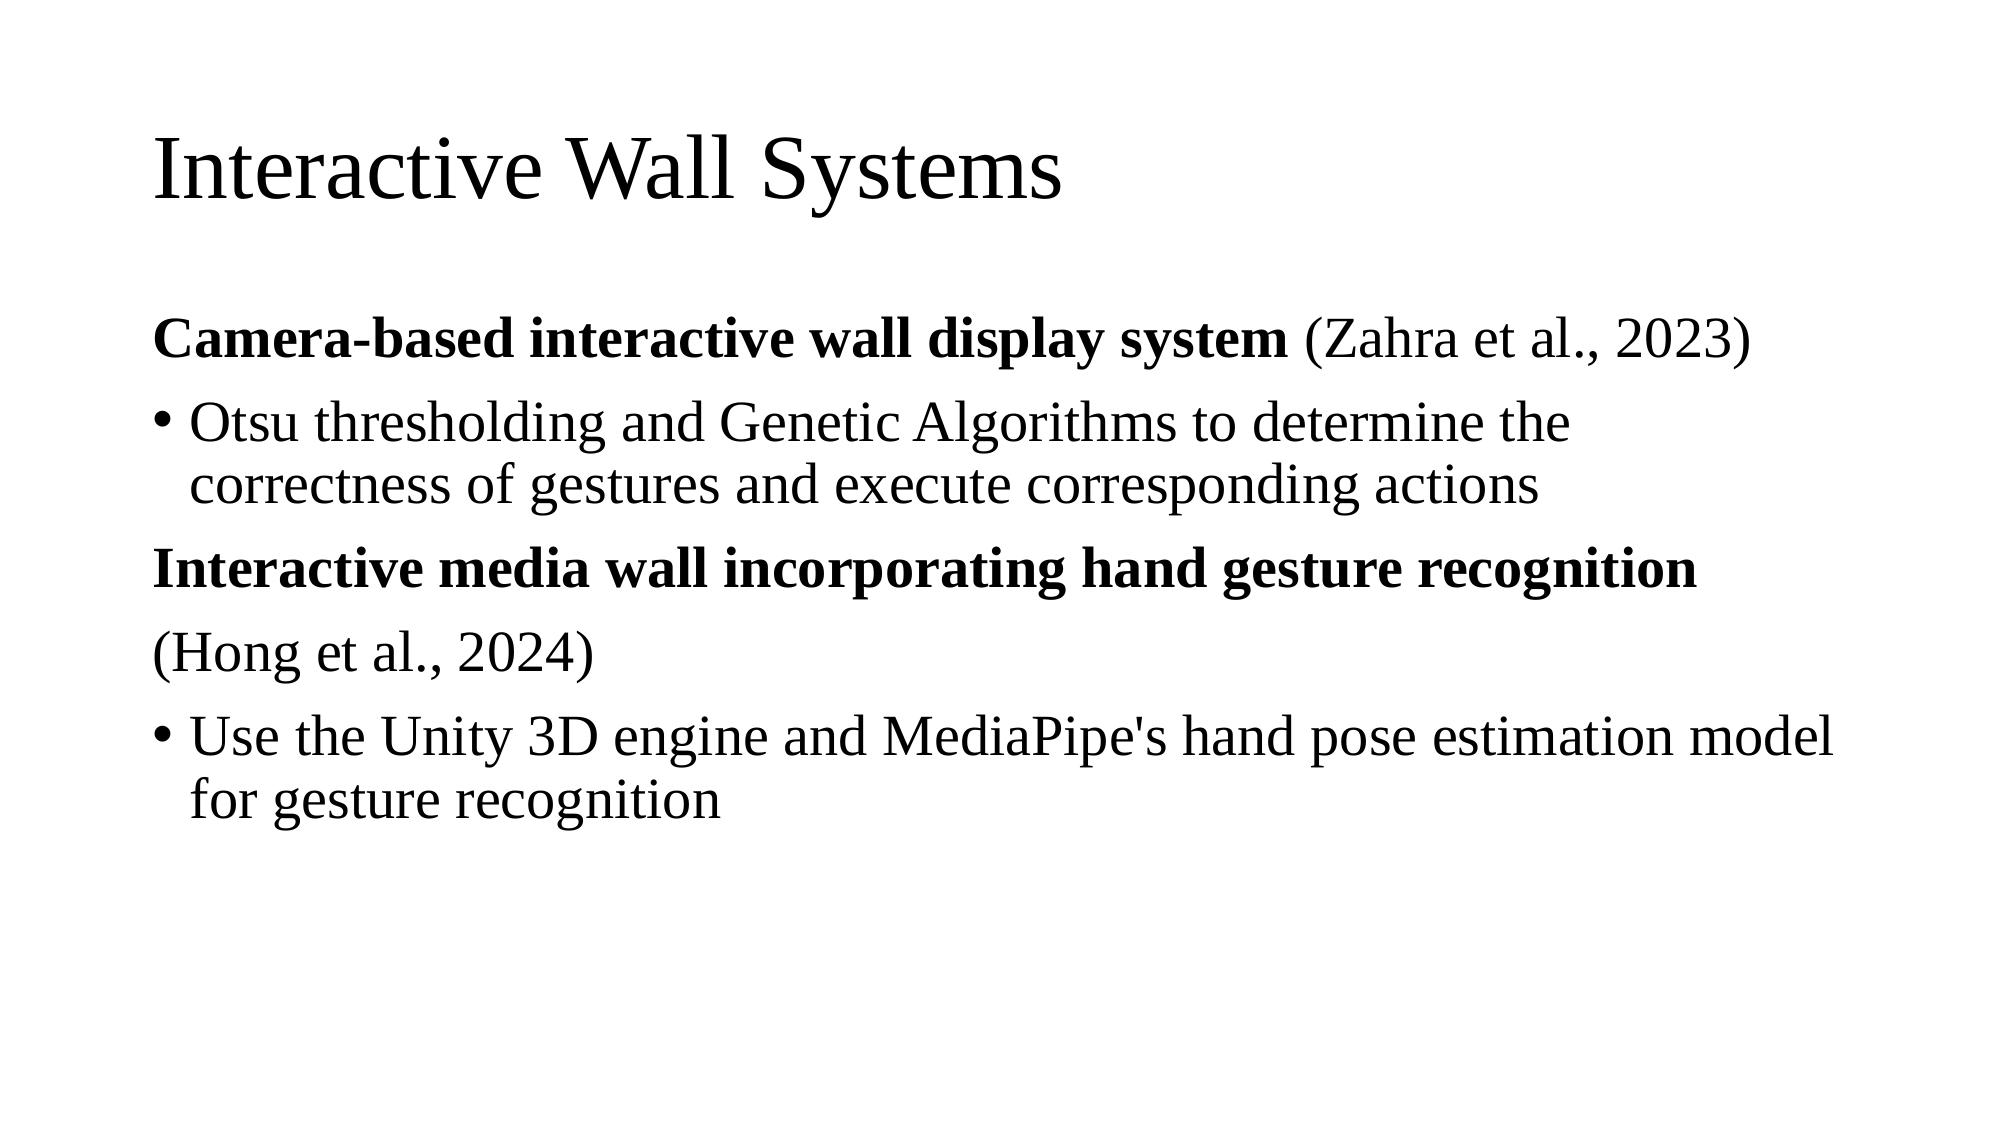

# Interactive Wall Systems
Camera-based interactive wall display system (Zahra et al., 2023)
Otsu thresholding and Genetic Algorithms to determine the correctness of gestures and execute corresponding actions
Interactive media wall incorporating hand gesture recognition
(Hong et al., 2024)
Use the Unity 3D engine and MediaPipe's hand pose estimation model for gesture recognition